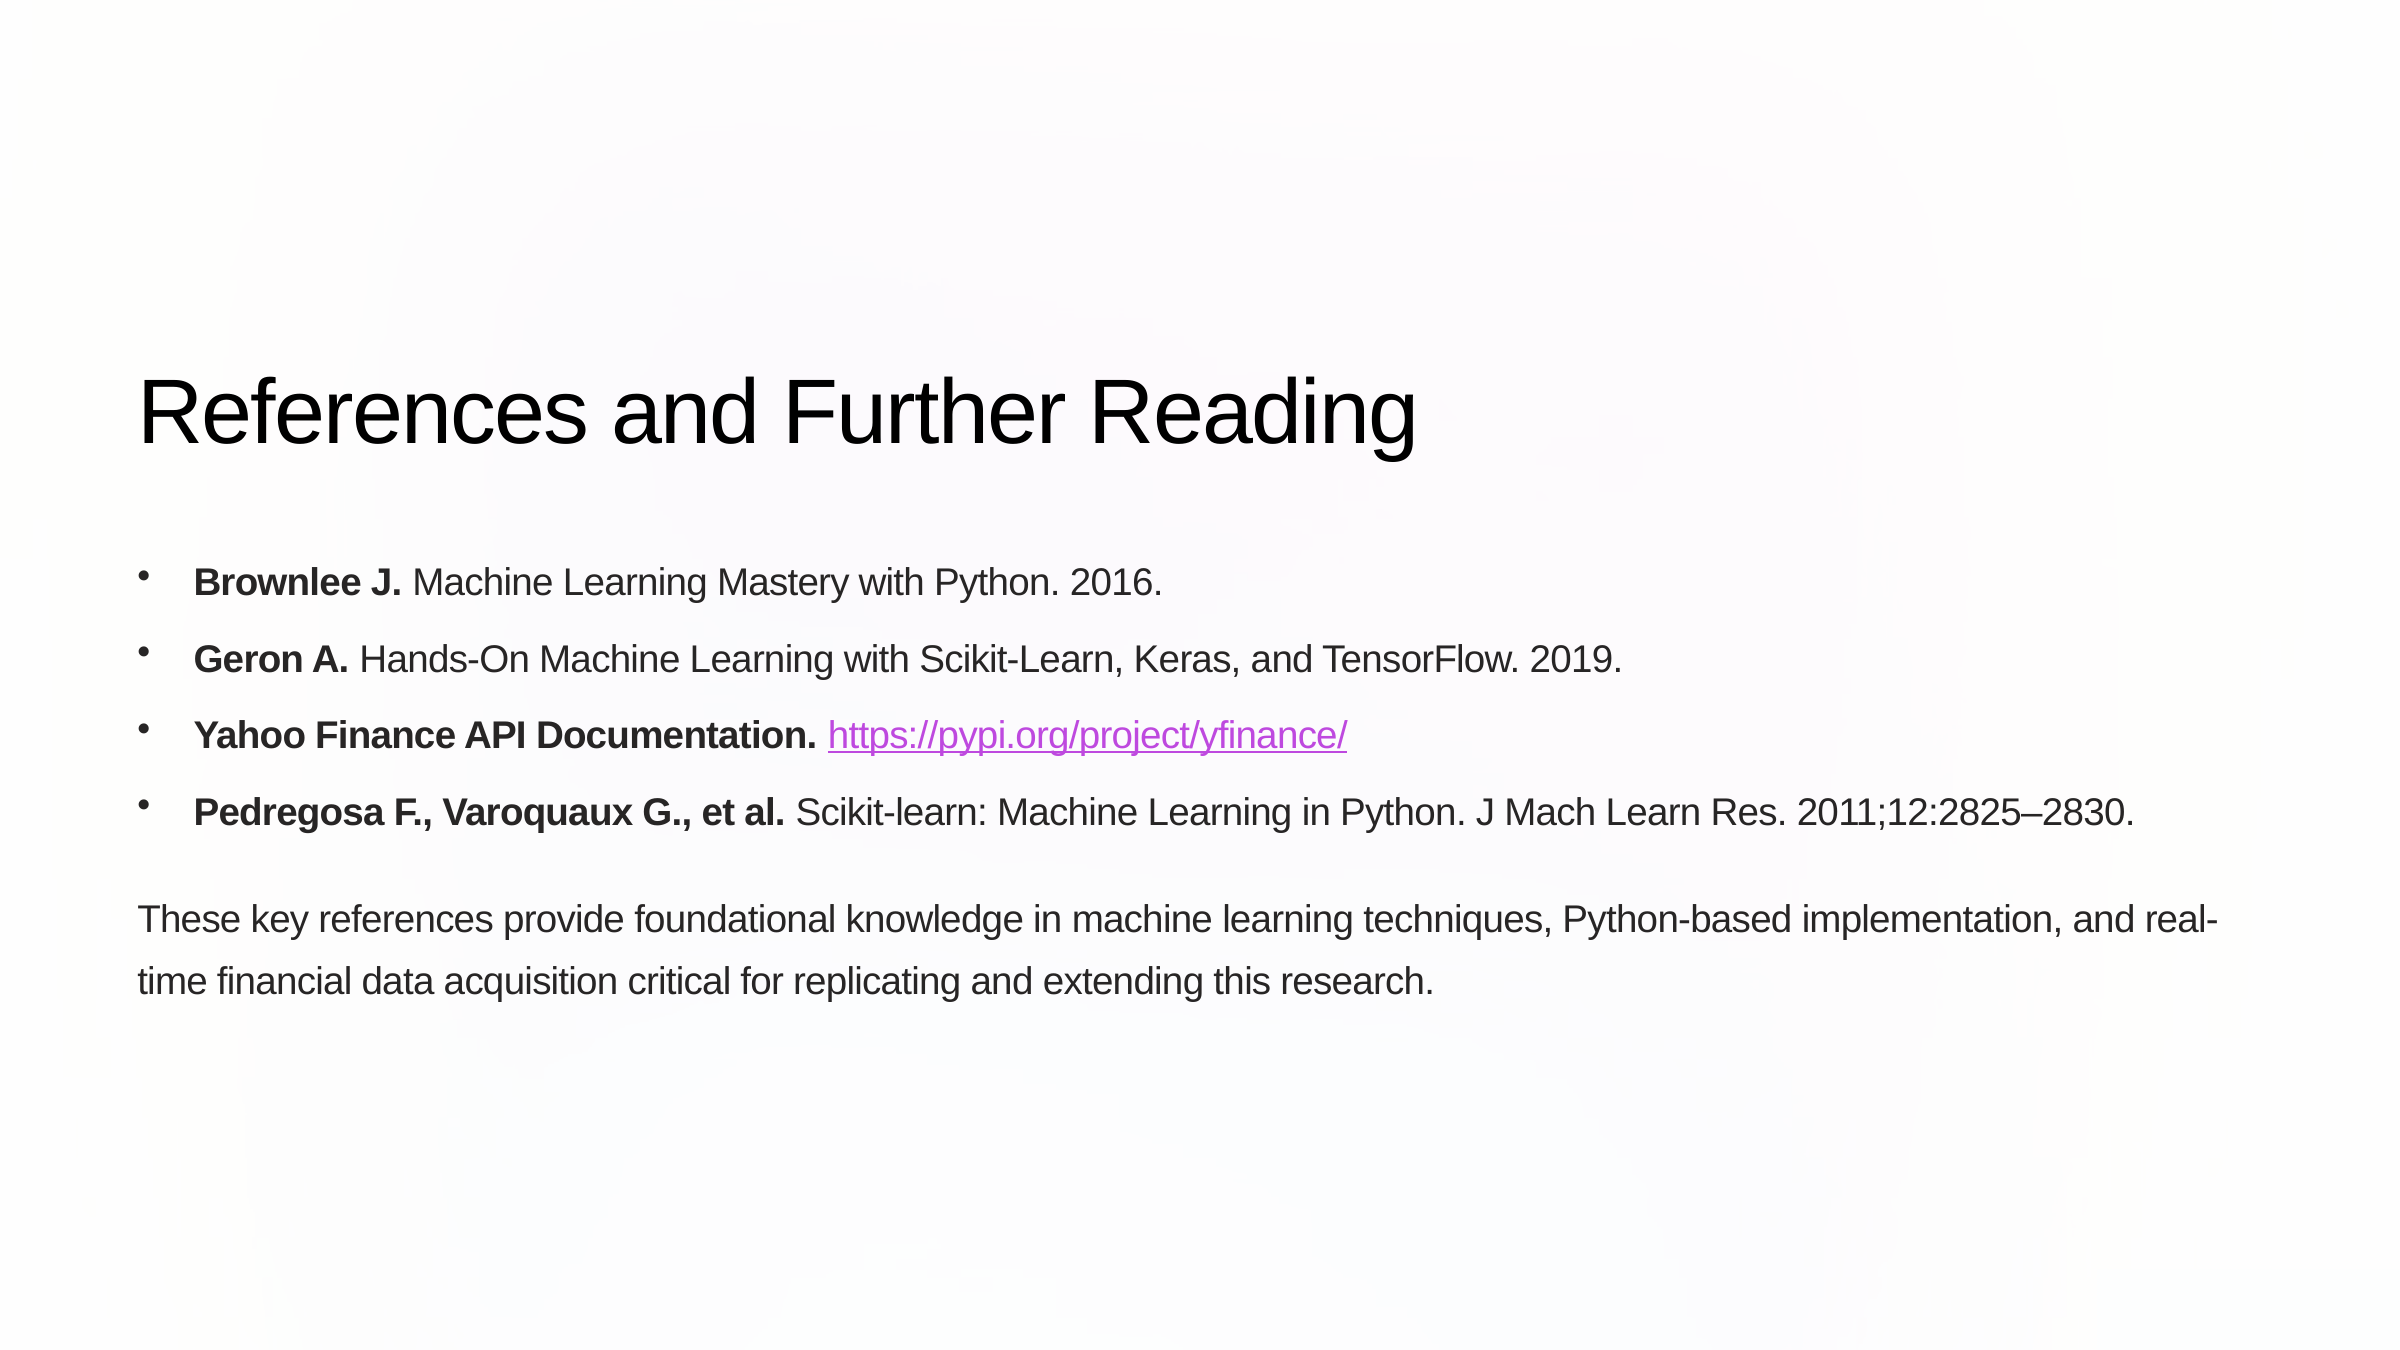

References and Further Reading
Brownlee J. Machine Learning Mastery with Python. 2016.
Geron A. Hands-On Machine Learning with Scikit-Learn, Keras, and TensorFlow. 2019.
Yahoo Finance API Documentation. https://pypi.org/project/yfinance/
Pedregosa F., Varoquaux G., et al. Scikit-learn: Machine Learning in Python. J Mach Learn Res. 2011;12:2825–2830.
These key references provide foundational knowledge in machine learning techniques, Python-based implementation, and real-time financial data acquisition critical for replicating and extending this research.